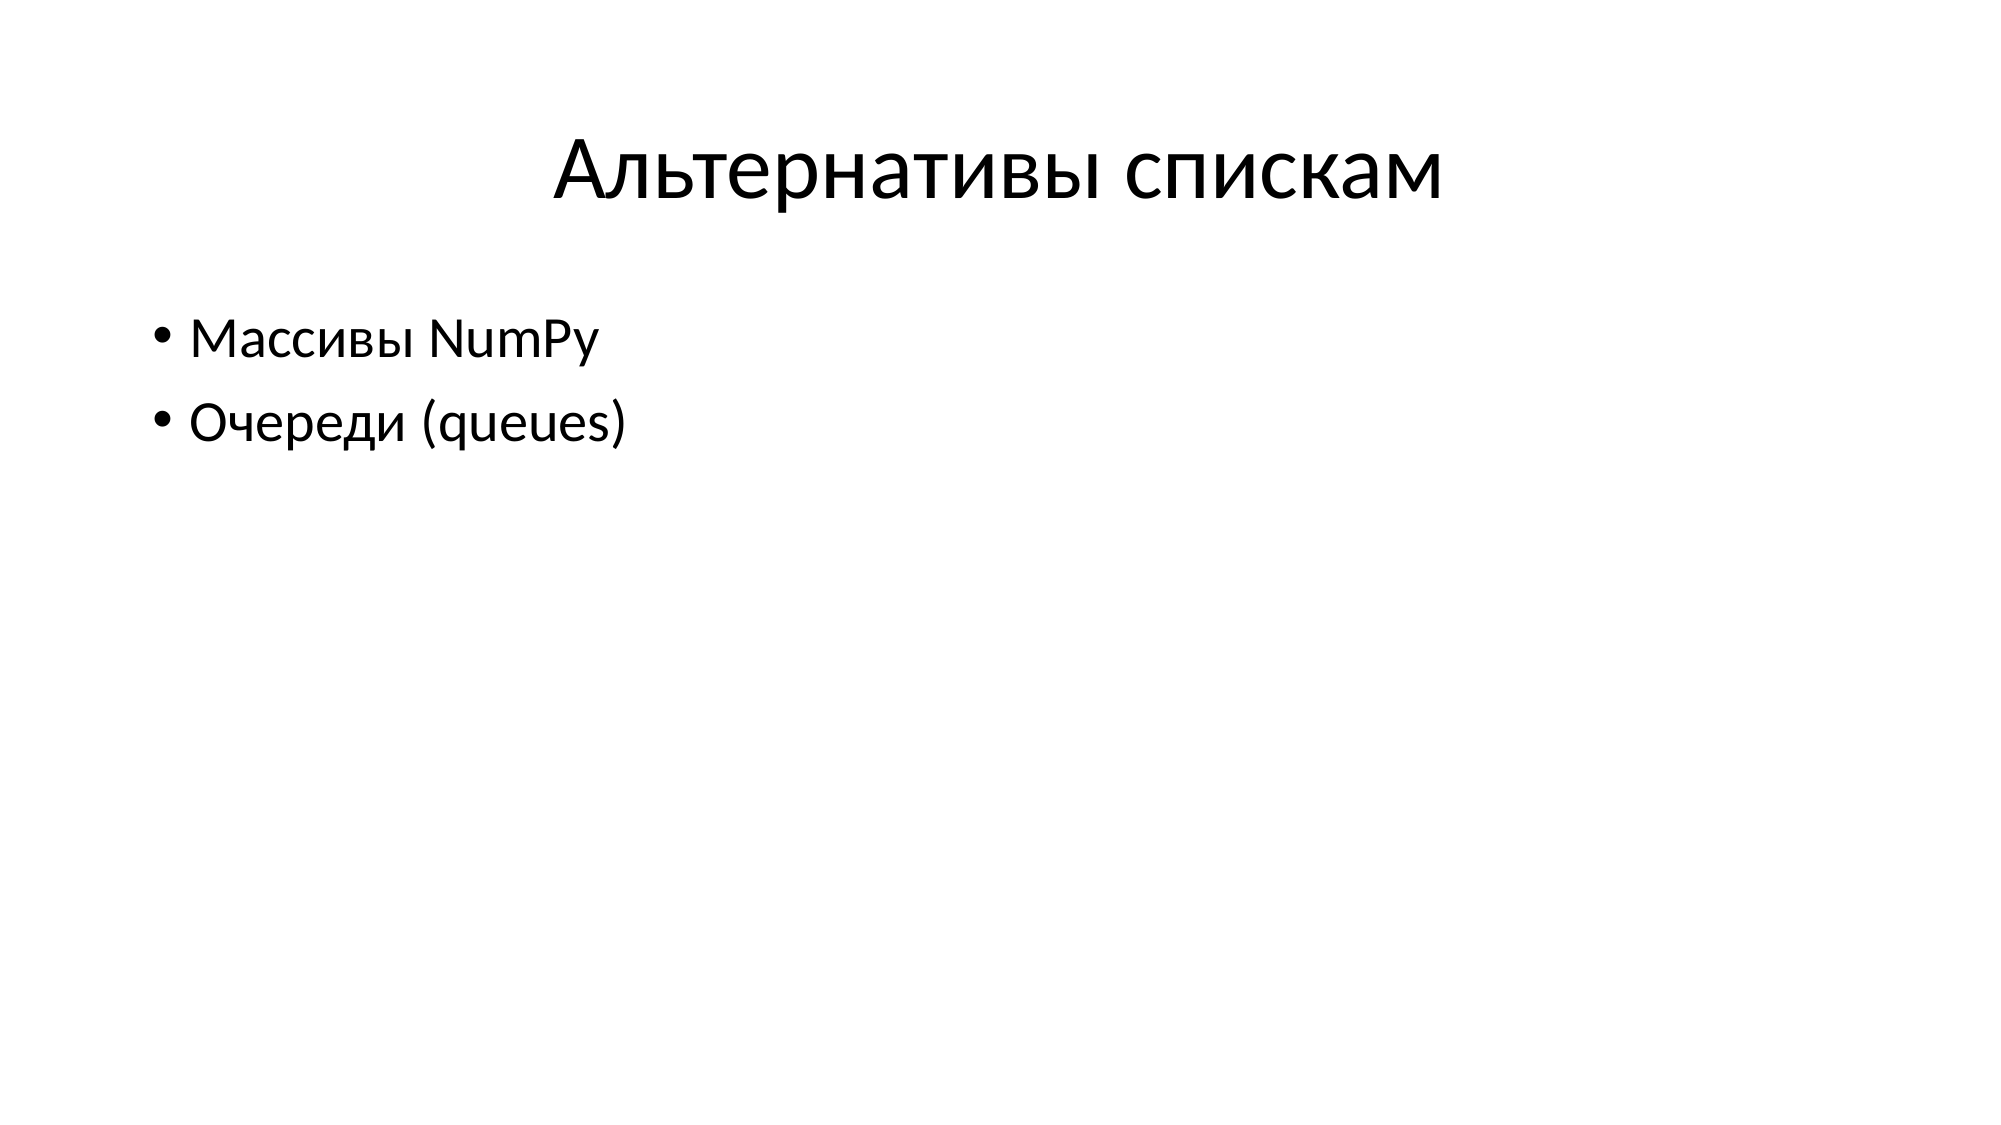

# Альтернативы спискам
Массивы NumPy
Очереди (queues)